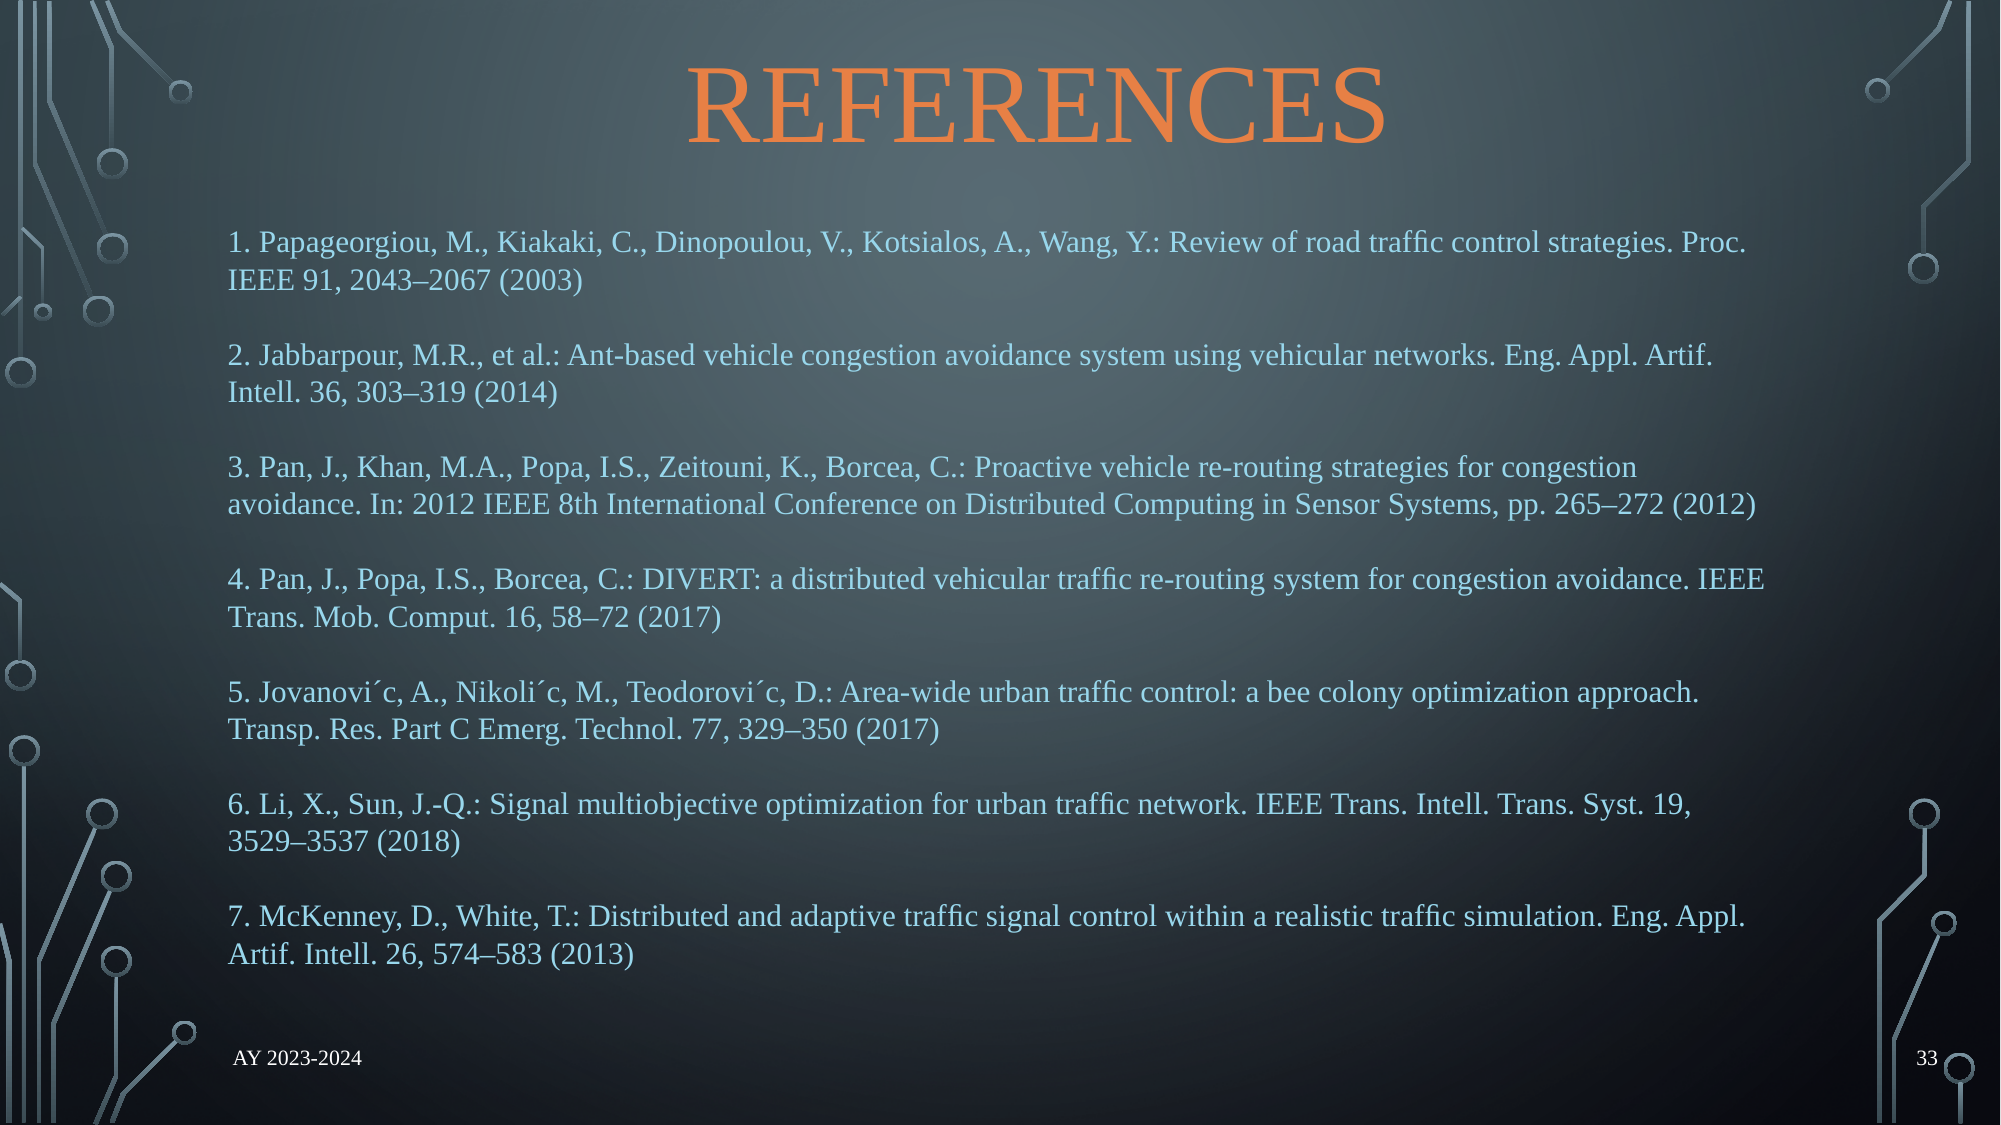

REFERENCES
1. Papageorgiou, M., Kiakaki, C., Dinopoulou, V., Kotsialos, A., Wang, Y.: Review of road trafﬁc control strategies. Proc. IEEE 91, 2043–2067 (2003)

2. Jabbarpour, M.R., et al.: Ant-based vehicle congestion avoidance system using vehicular networks. Eng. Appl. Artif. Intell. 36, 303–319 (2014)

3. Pan, J., Khan, M.A., Popa, I.S., Zeitouni, K., Borcea, C.: Proactive vehicle re-routing strategies for congestion avoidance. In: 2012 IEEE 8th International Conference on Distributed Computing in Sensor Systems, pp. 265–272 (2012)

4. Pan, J., Popa, I.S., Borcea, C.: DIVERT: a distributed vehicular trafﬁc re-routing system for congestion avoidance. IEEE Trans. Mob. Comput. 16, 58–72 (2017)

5. Jovanovi´c, A., Nikoli´c, M., Teodorovi´c, D.: Area-wide urban trafﬁc control: a bee colony optimization approach. Transp. Res. Part C Emerg. Technol. 77, 329–350 (2017)

6. Li, X., Sun, J.-Q.: Signal multiobjective optimization for urban trafﬁc network. IEEE Trans. Intell. Trans. Syst. 19, 3529–3537 (2018)

7. McKenney, D., White, T.: Distributed and adaptive trafﬁc signal control within a realistic trafﬁc simulation. Eng. Appl. Artif. Intell. 26, 574–583 (2013)
AY 2023-2024
33